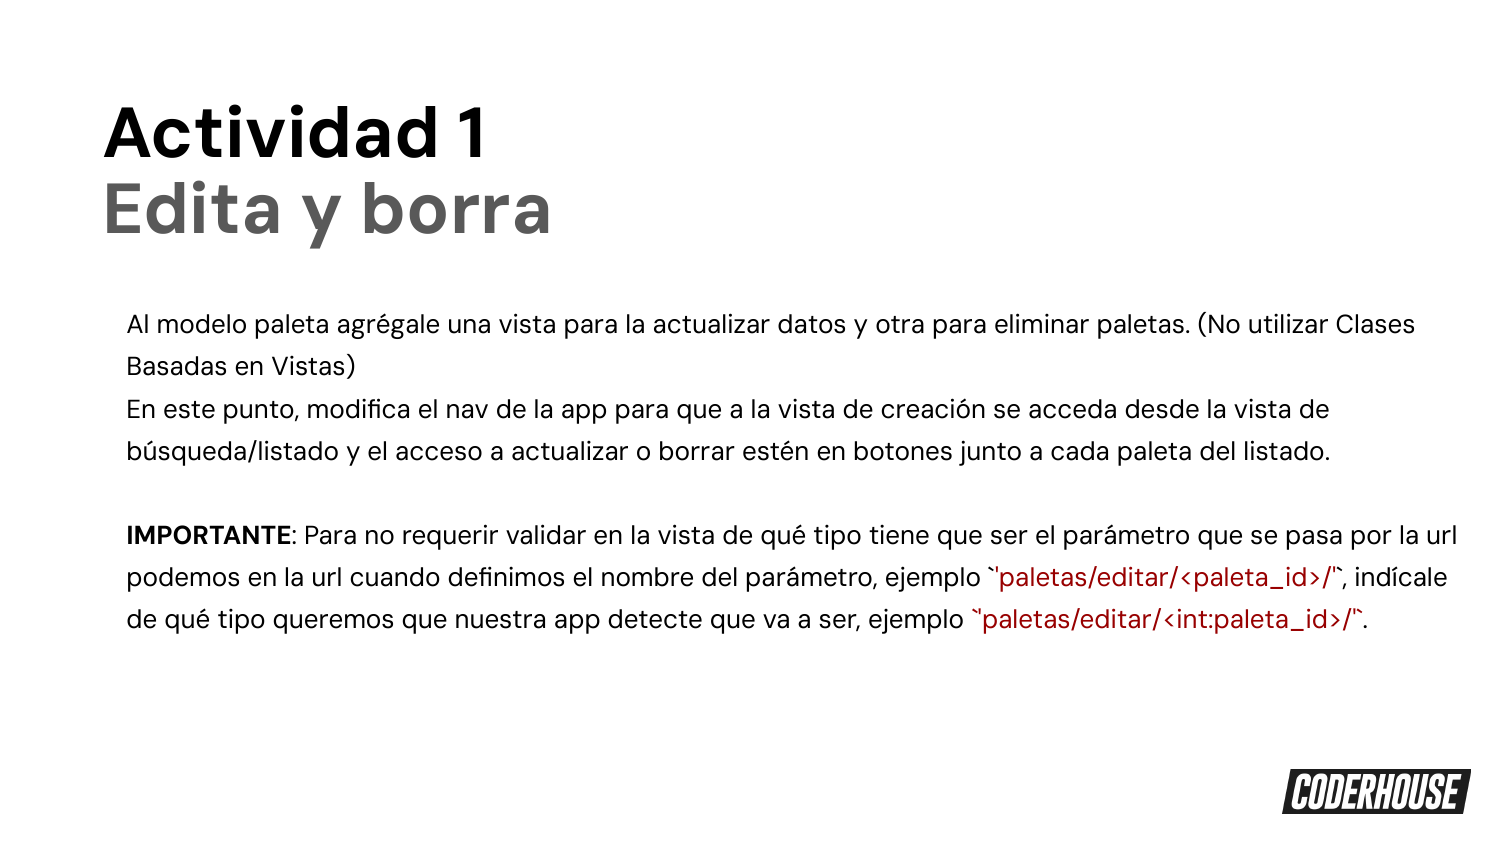

Actividad 1
Edita y borra
Al modelo paleta agrégale una vista para la actualizar datos y otra para eliminar paletas. (No utilizar Clases Basadas en Vistas)
En este punto, modifica el nav de la app para que a la vista de creación se acceda desde la vista de búsqueda/listado y el acceso a actualizar o borrar estén en botones junto a cada paleta del listado.

IMPORTANTE: Para no requerir validar en la vista de qué tipo tiene que ser el parámetro que se pasa por la url podemos en la url cuando definimos el nombre del parámetro, ejemplo `'paletas/editar/<paleta_id>/'`, indícale de qué tipo queremos que nuestra app detecte que va a ser, ejemplo `'paletas/editar/<int:paleta_id>/'`.